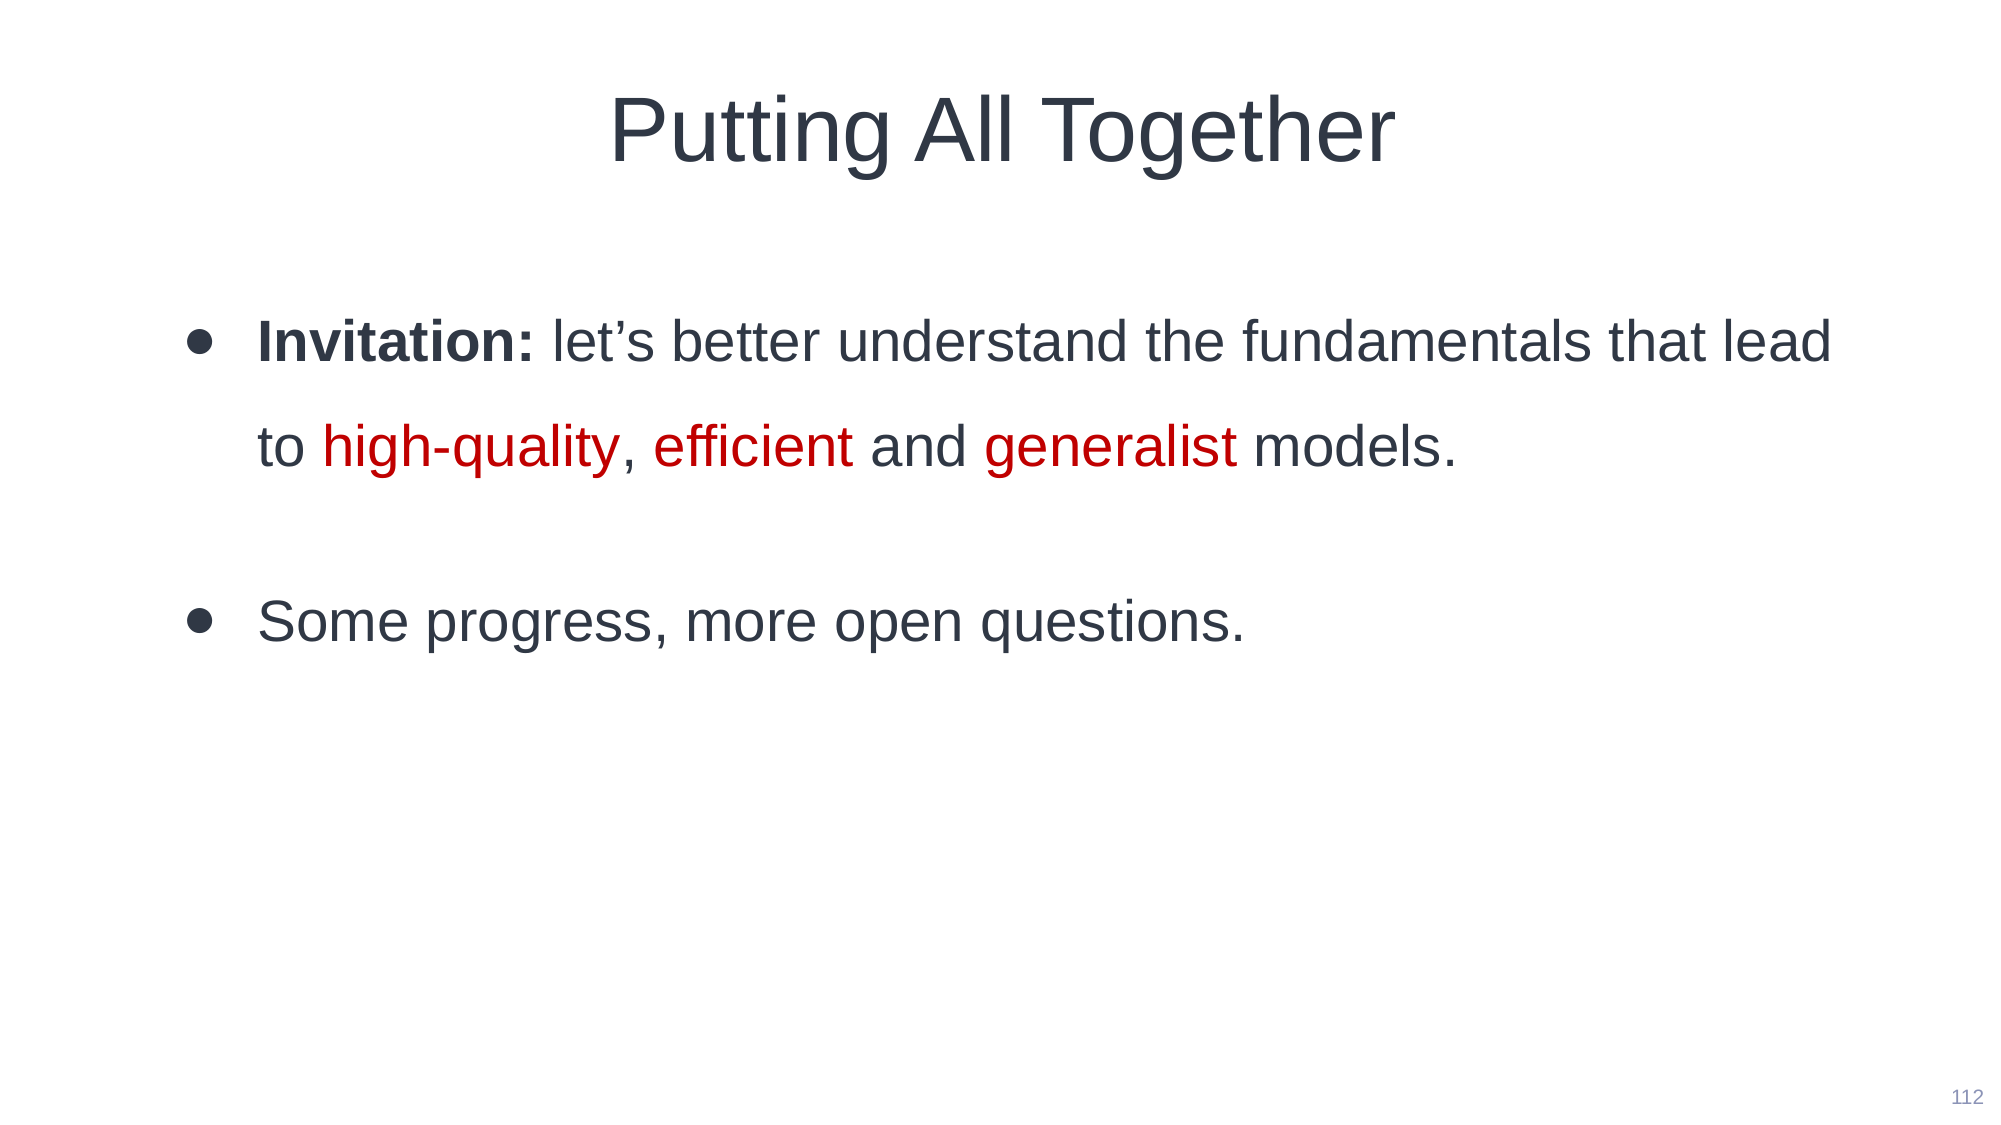

# Putting All Together
Invitation: let’s better understand the fundamentals that lead to high-quality, efficient and generalist models.
Some progress, more open questions.

112